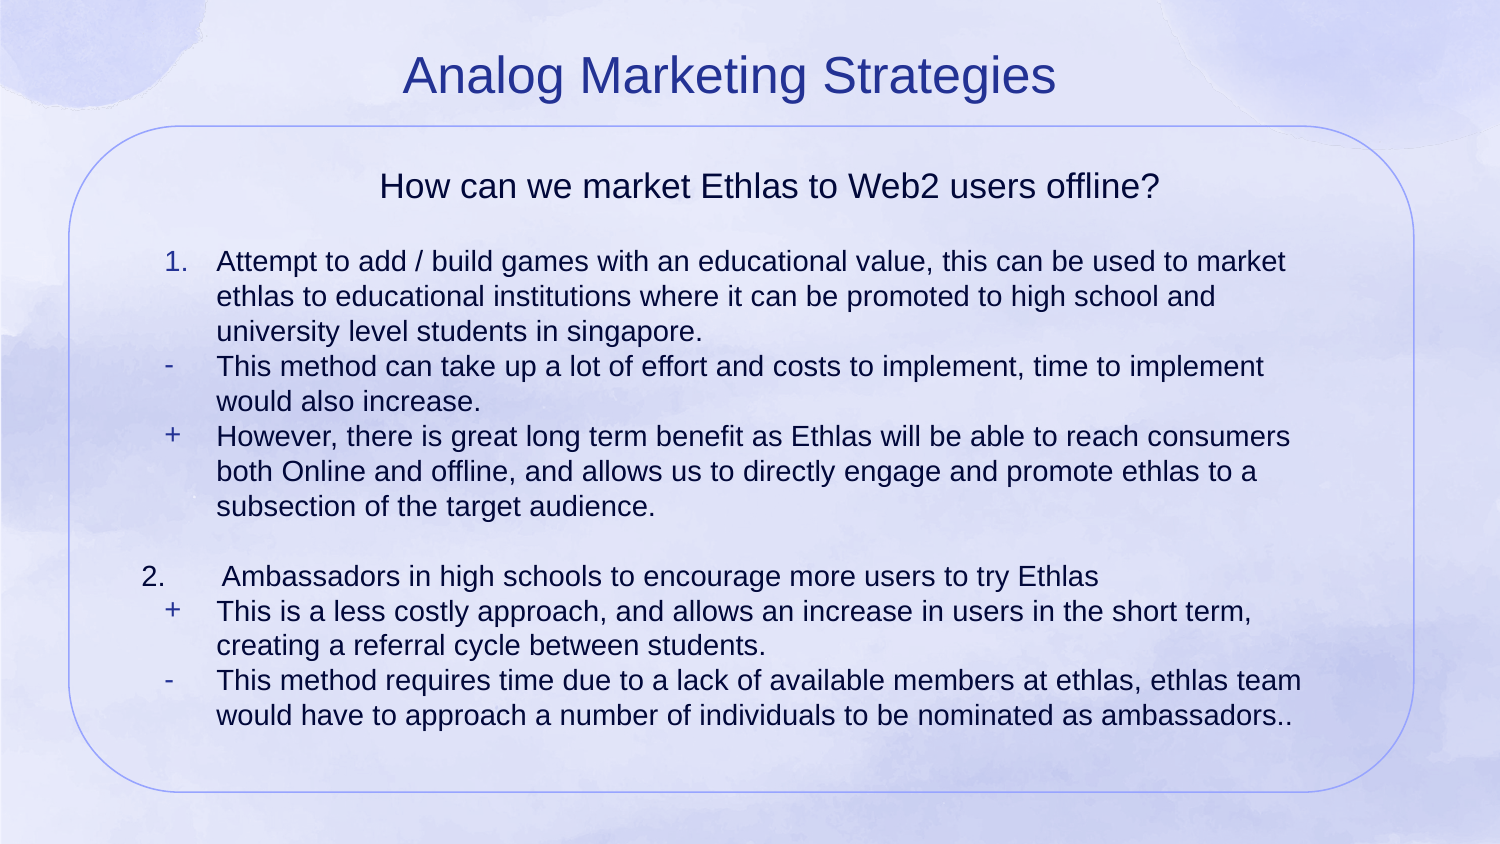

Analog Marketing Strategies

# How can we market Ethlas to Web2 users offline?
Attempt to add / build games with an educational value, this can be used to market ethlas to educational institutions where it can be promoted to high school and university level students in singapore.
This method can take up a lot of effort and costs to implement, time to implement would also increase.
However, there is great long term benefit as Ethlas will be able to reach consumers both Online and offline, and allows us to directly engage and promote ethlas to a subsection of the target audience.

2.       Ambassadors in high schools to encourage more users to try Ethlas
This is a less costly approach, and allows an increase in users in the short term, creating a referral cycle between students.
This method requires time due to a lack of available members at ethlas, ethlas team would have to approach a number of individuals to be nominated as ambassadors..